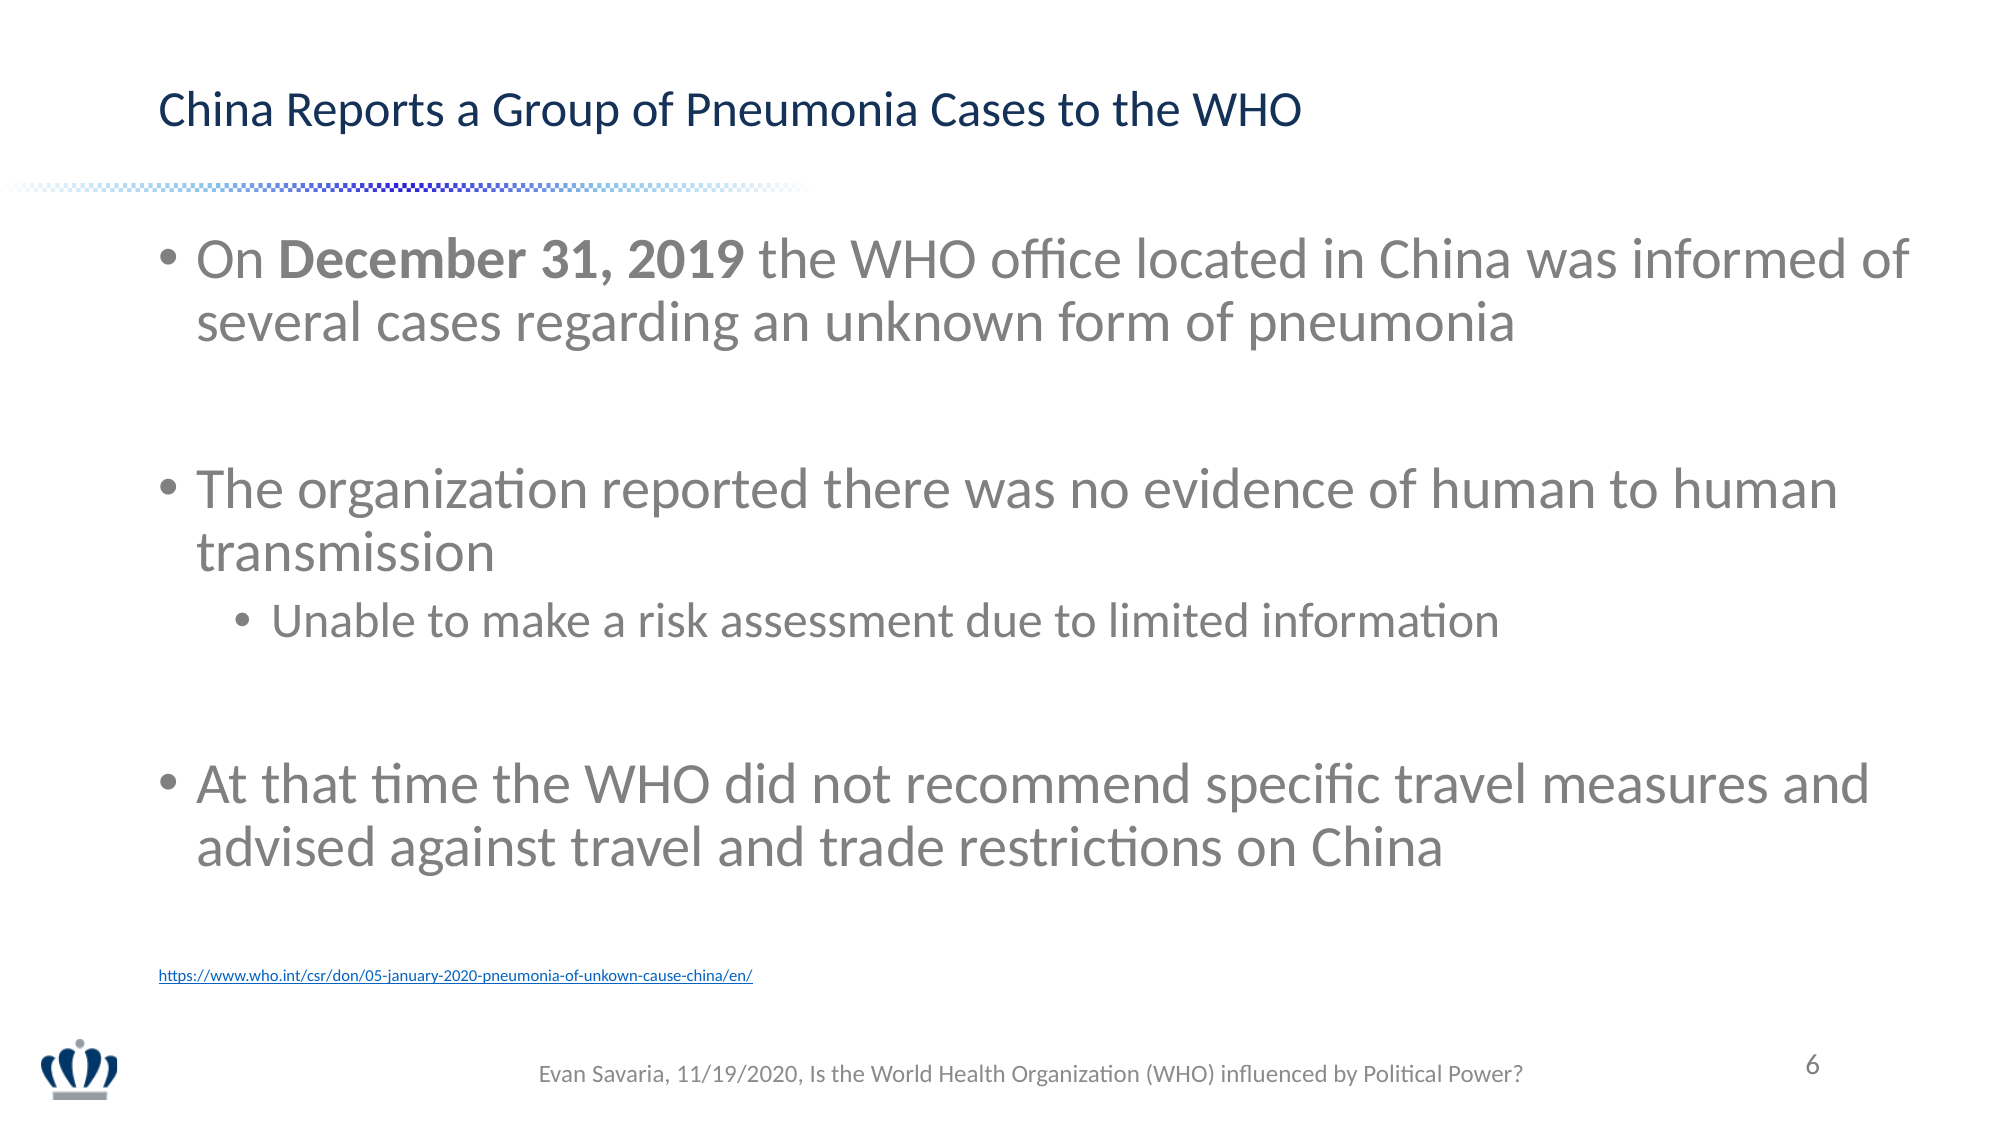

China Reports a Group of Pneumonia Cases to the WHO

On December 31, 2019 the WHO office located in China was informed of several cases regarding an unknown form of pneumonia

The organization reported there was no evidence of human to human transmission
Unable to make a risk assessment due to limited information

At that time the WHO did not recommend specific travel measures and advised against travel and trade restrictions on China

https://www.who.int/csr/don/05-january-2020-pneumonia-of-unkown-cause-china/en/
6
Evan Savaria, 11/19/2020, Is the World Health Organization (WHO) influenced by Political Power?